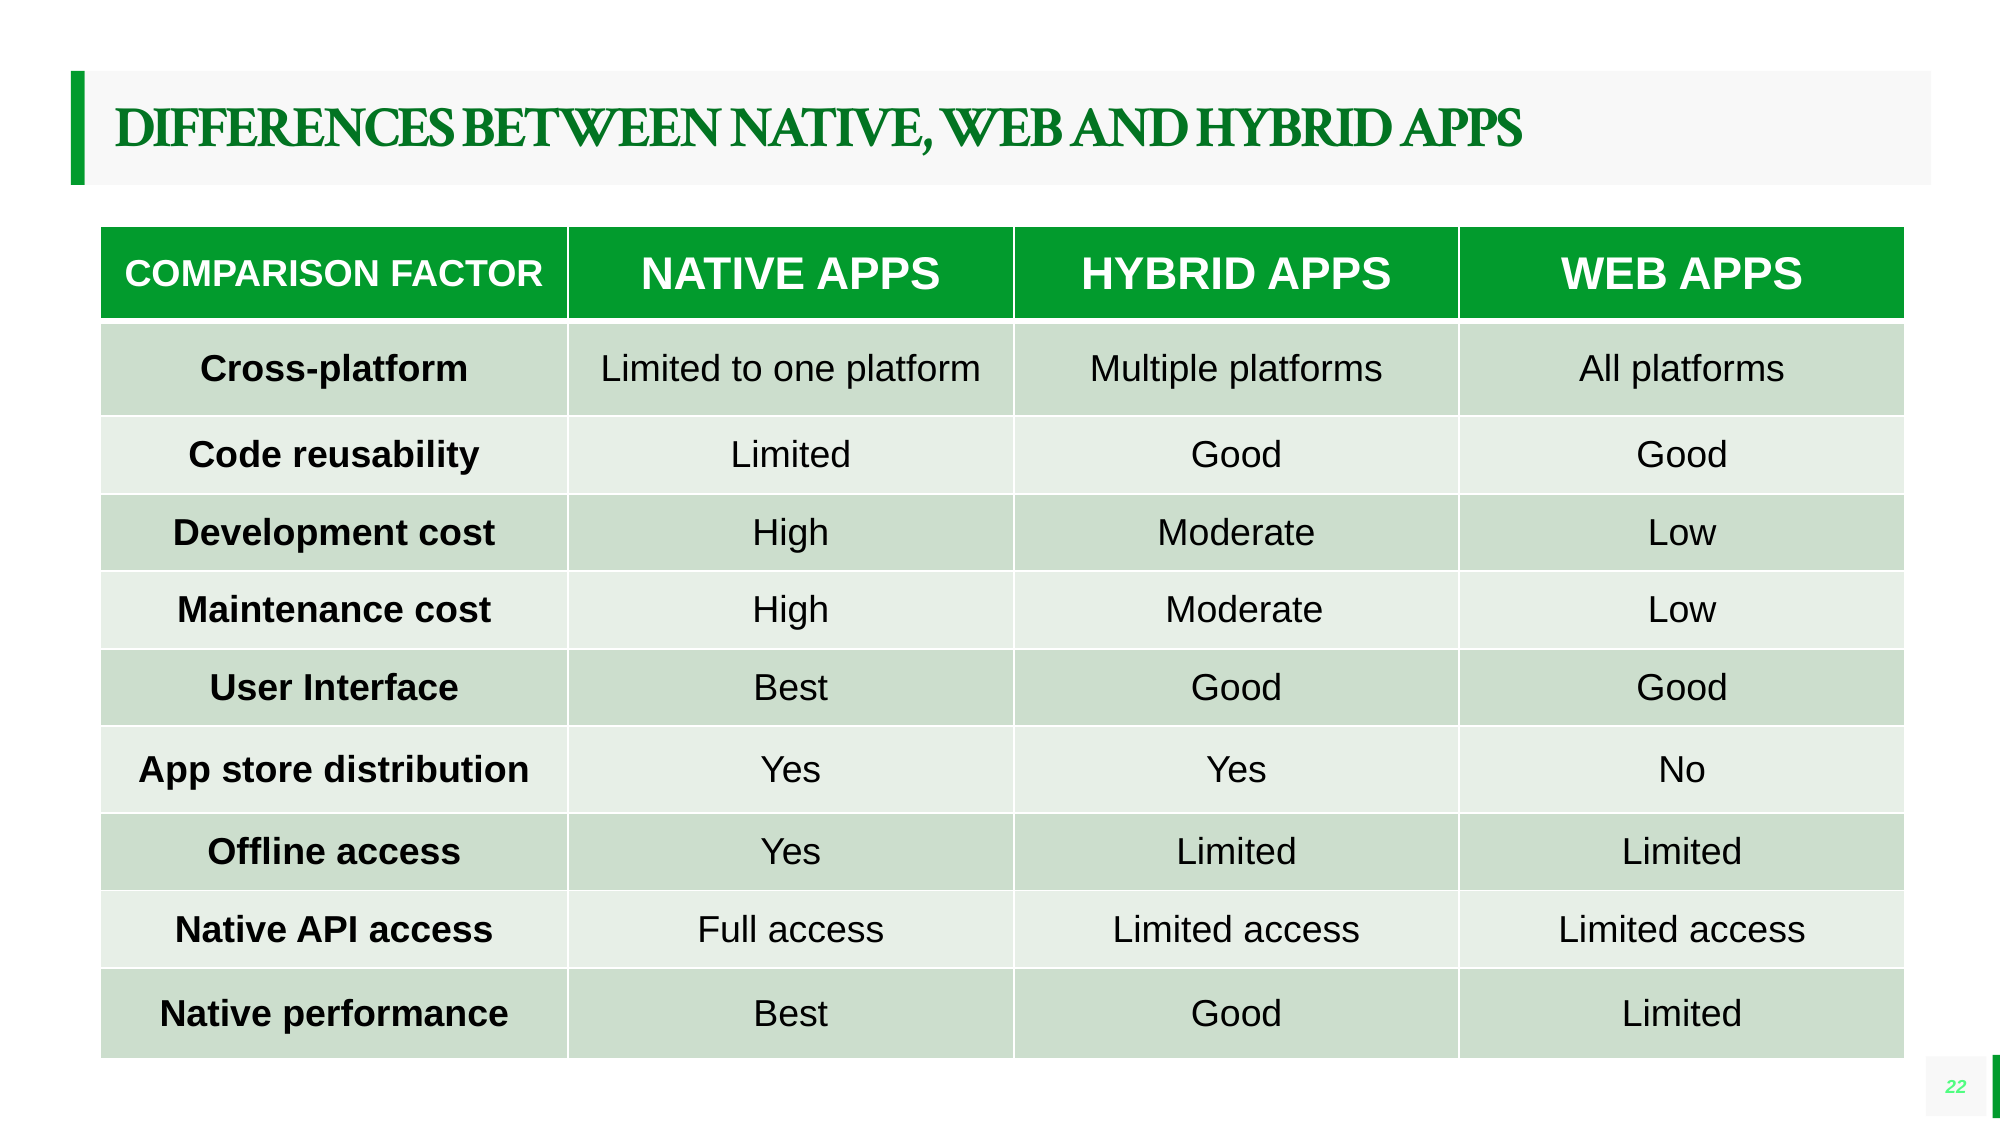

# Differences Between Native, Web and Hybrid Apps
| Comparison Factor | NATIVE APPS | HYBRID APPS | WEB APPS |
| --- | --- | --- | --- |
| Cross-platform | Limited to one platform | Multiple platforms | All platforms |
| Code reusability | Limited | Good | Good |
| Development cost | High | Moderate | Low |
| Maintenance cost | High | Moderate | Low |
| User Interface | Best | Good | Good |
| App store distribution | Yes | Yes | No |
| Offline access | Yes | Limited | Limited |
| Native API access | Full access | Limited access | Limited access |
| Native performance | Best | Good | Limited |
22